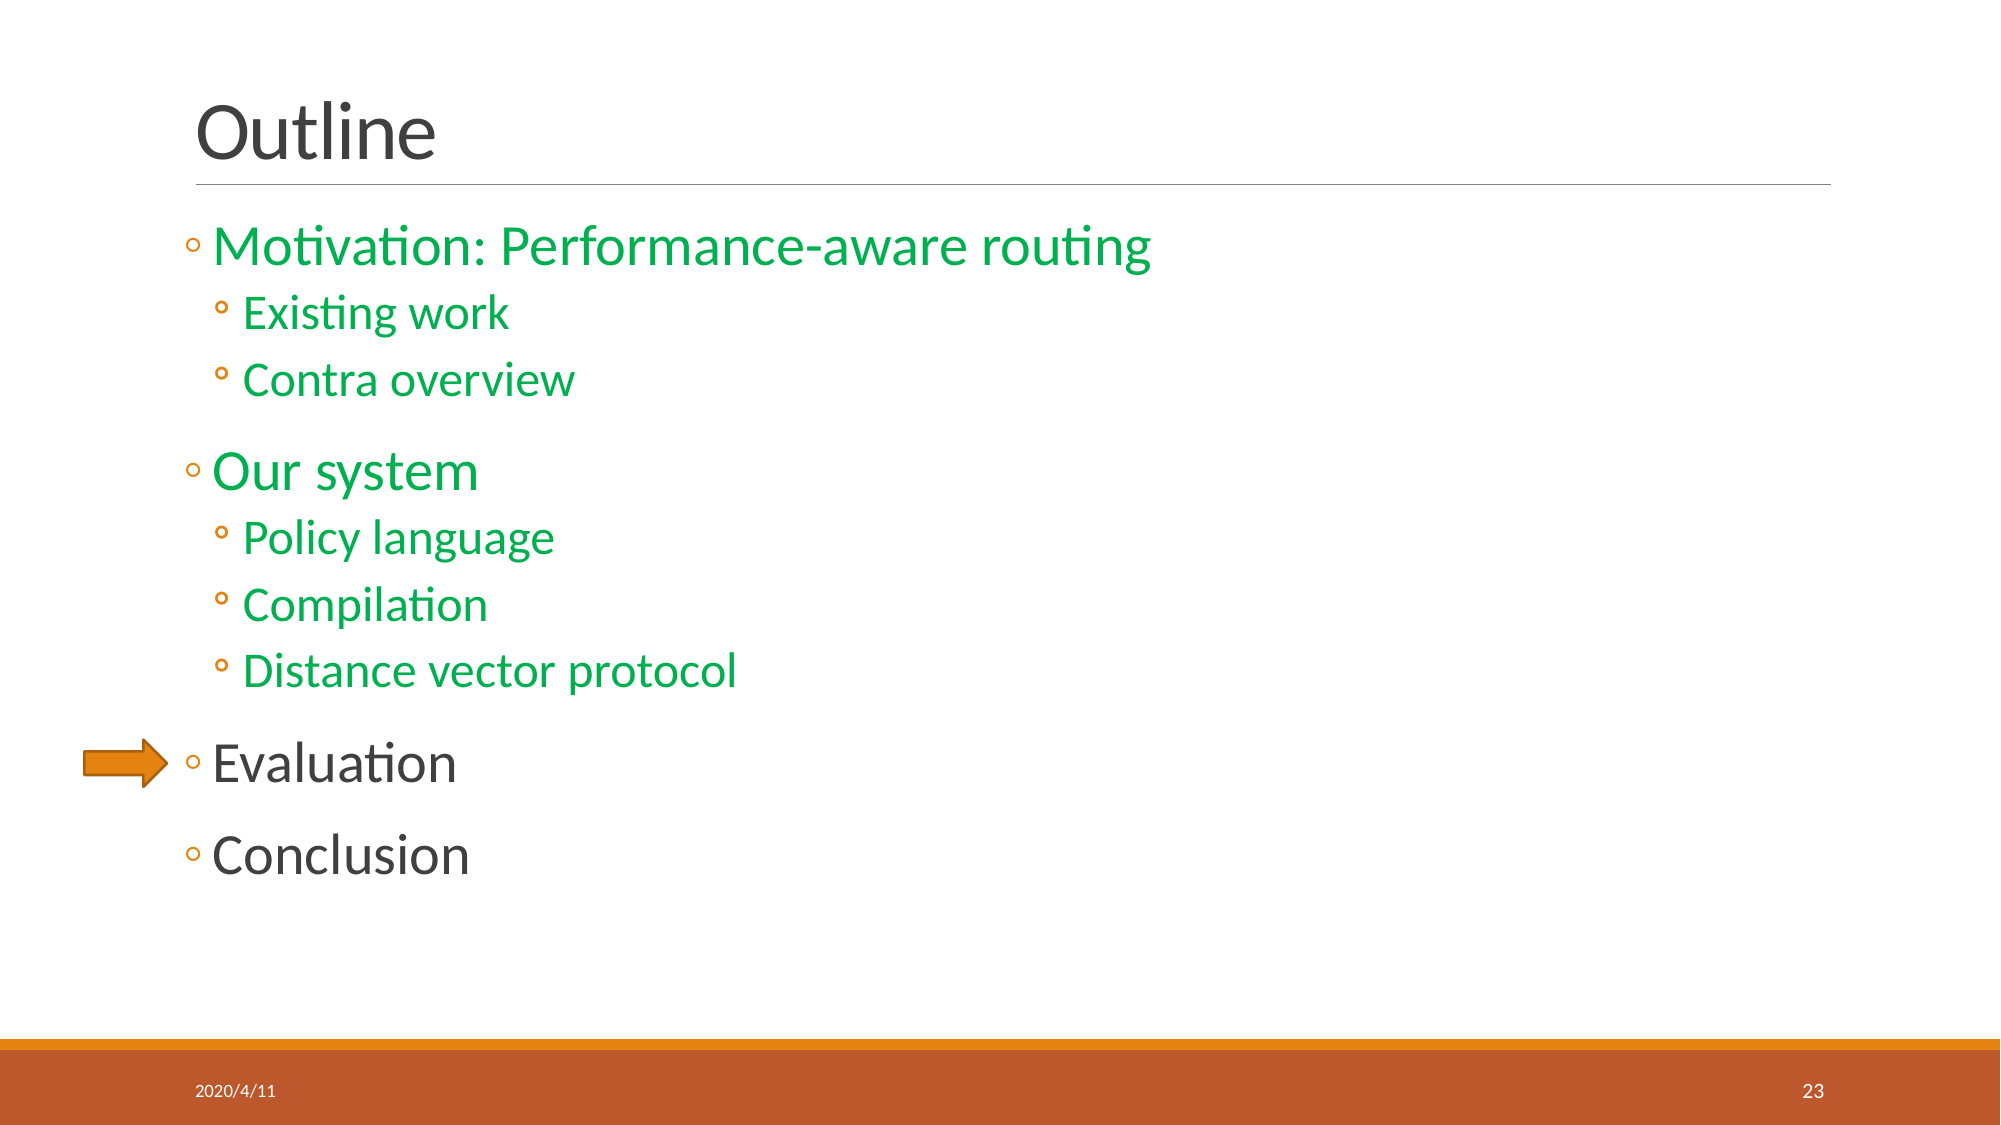

# Outline
Motivation: Performance-aware routing
Existing work
Contra overview
Our system
Policy language
Compilation
Distance vector protocol
Evaluation
Conclusion

2020/4/11
23